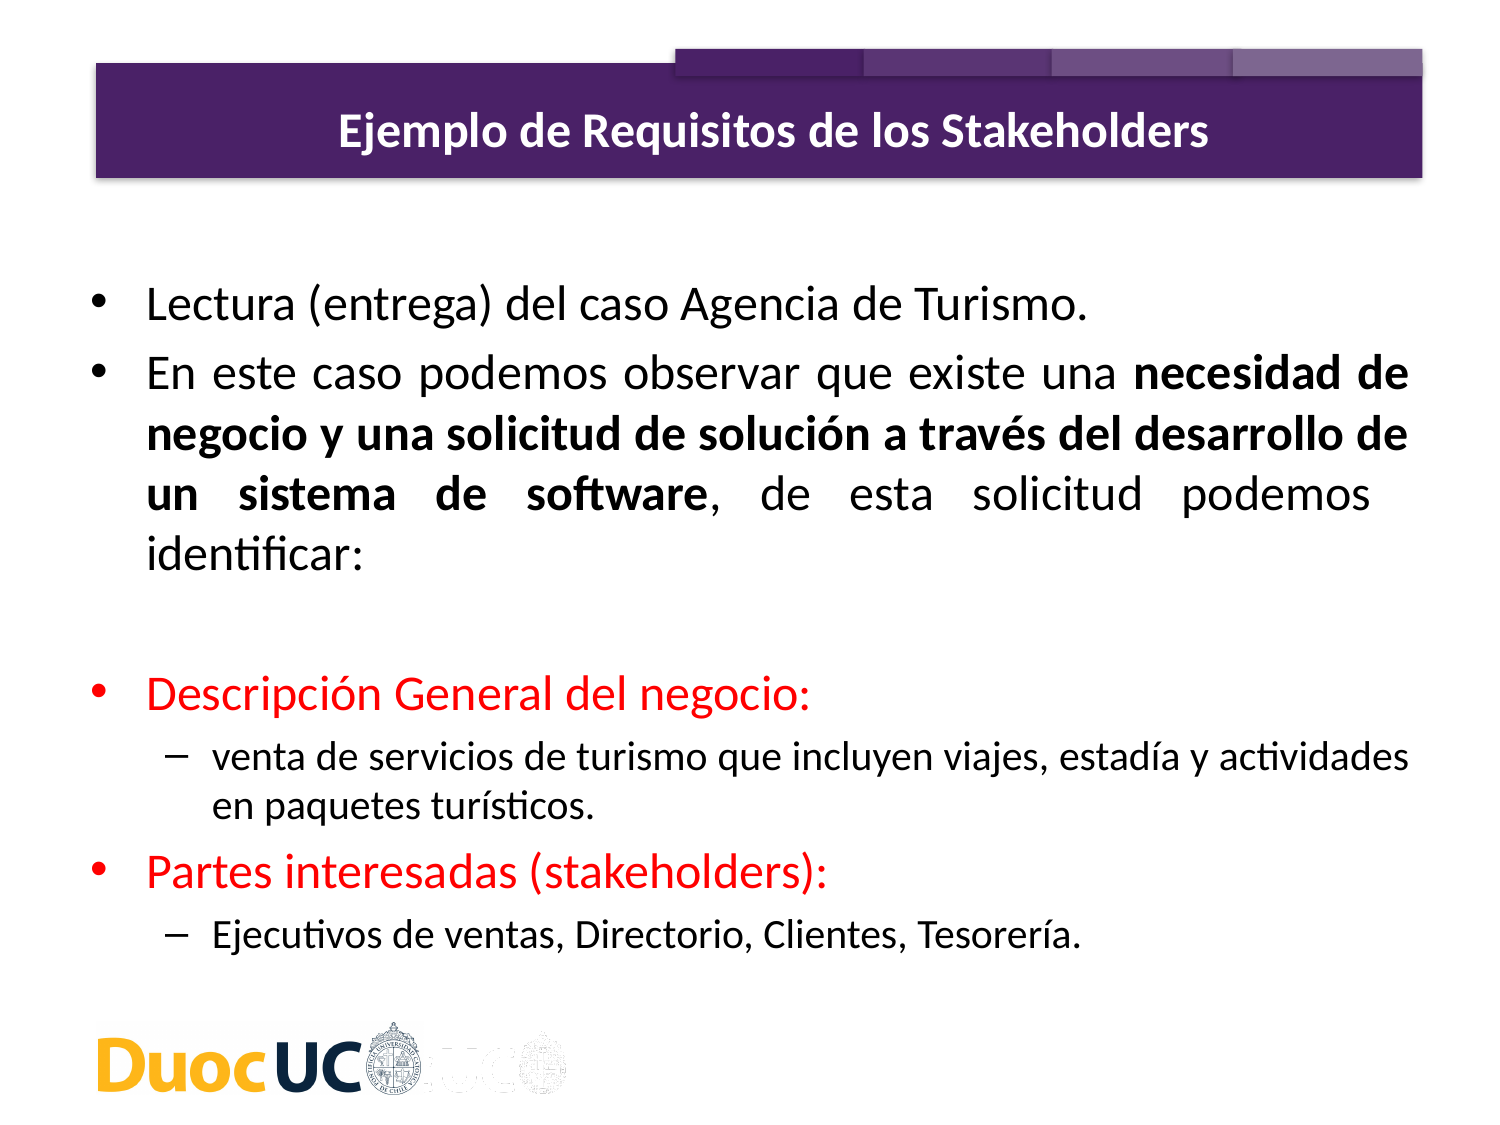

Ejemplo de Requisitos de los Stakeholders
Lectura (entrega) del caso Agencia de Turismo.
En este caso podemos observar que existe una necesidad de negocio y una solicitud de solución a través del desarrollo de un sistema de software, de esta solicitud podemos  identificar:

Descripción General del negocio:
venta de servicios de turismo que incluyen viajes, estadía y actividades en paquetes turísticos.
Partes interesadas (stakeholders):
Ejecutivos de ventas, Directorio, Clientes, Tesorería.